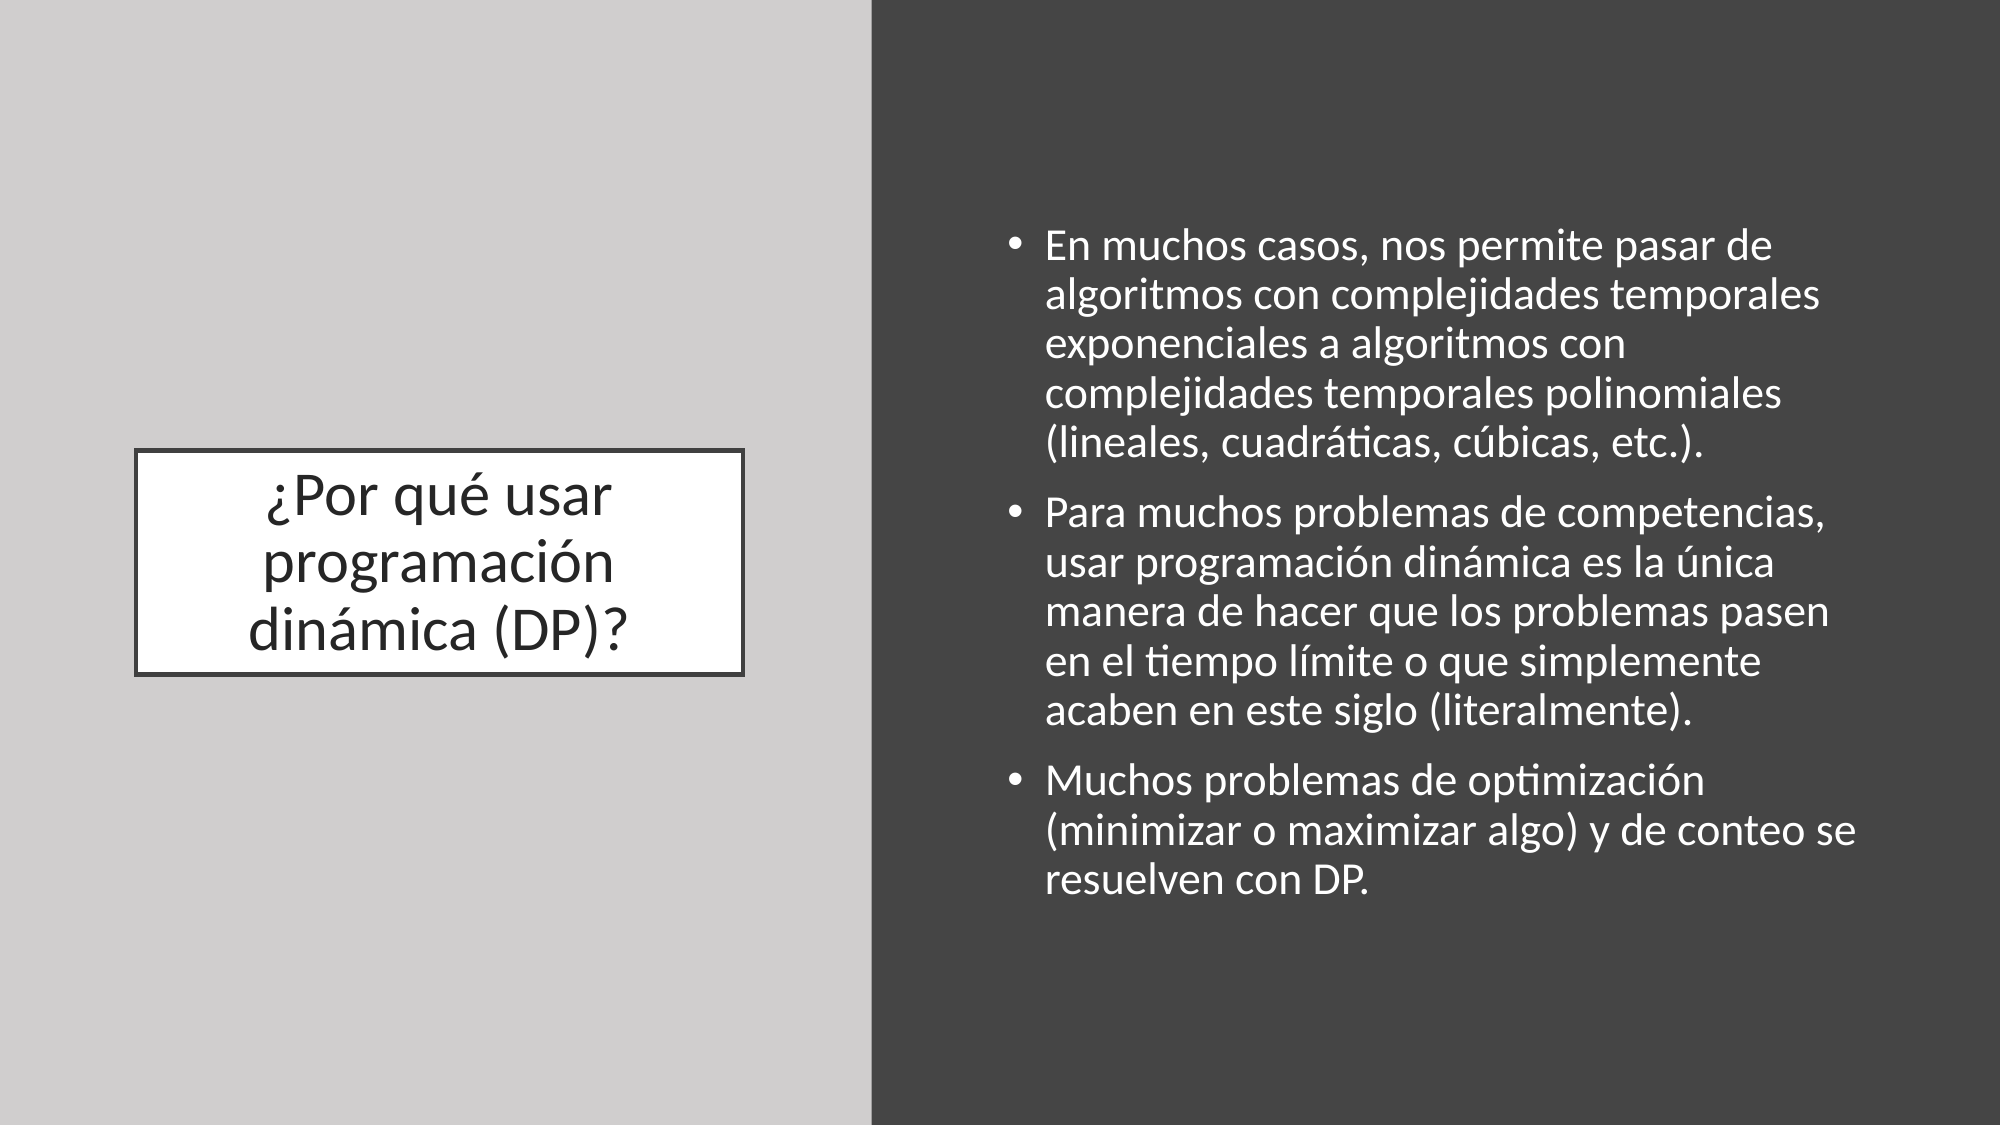

En muchos casos, nos permite pasar de algoritmos con complejidades temporales exponenciales a algoritmos con complejidades temporales polinomiales (lineales, cuadráticas, cúbicas, etc.).
Para muchos problemas de competencias, usar programación dinámica es la única manera de hacer que los problemas pasen en el tiempo límite o que simplemente acaben en este siglo (literalmente).
Muchos problemas de optimización (minimizar o maximizar algo) y de conteo se resuelven con DP.
# ¿Por qué usar programación dinámica (DP)?